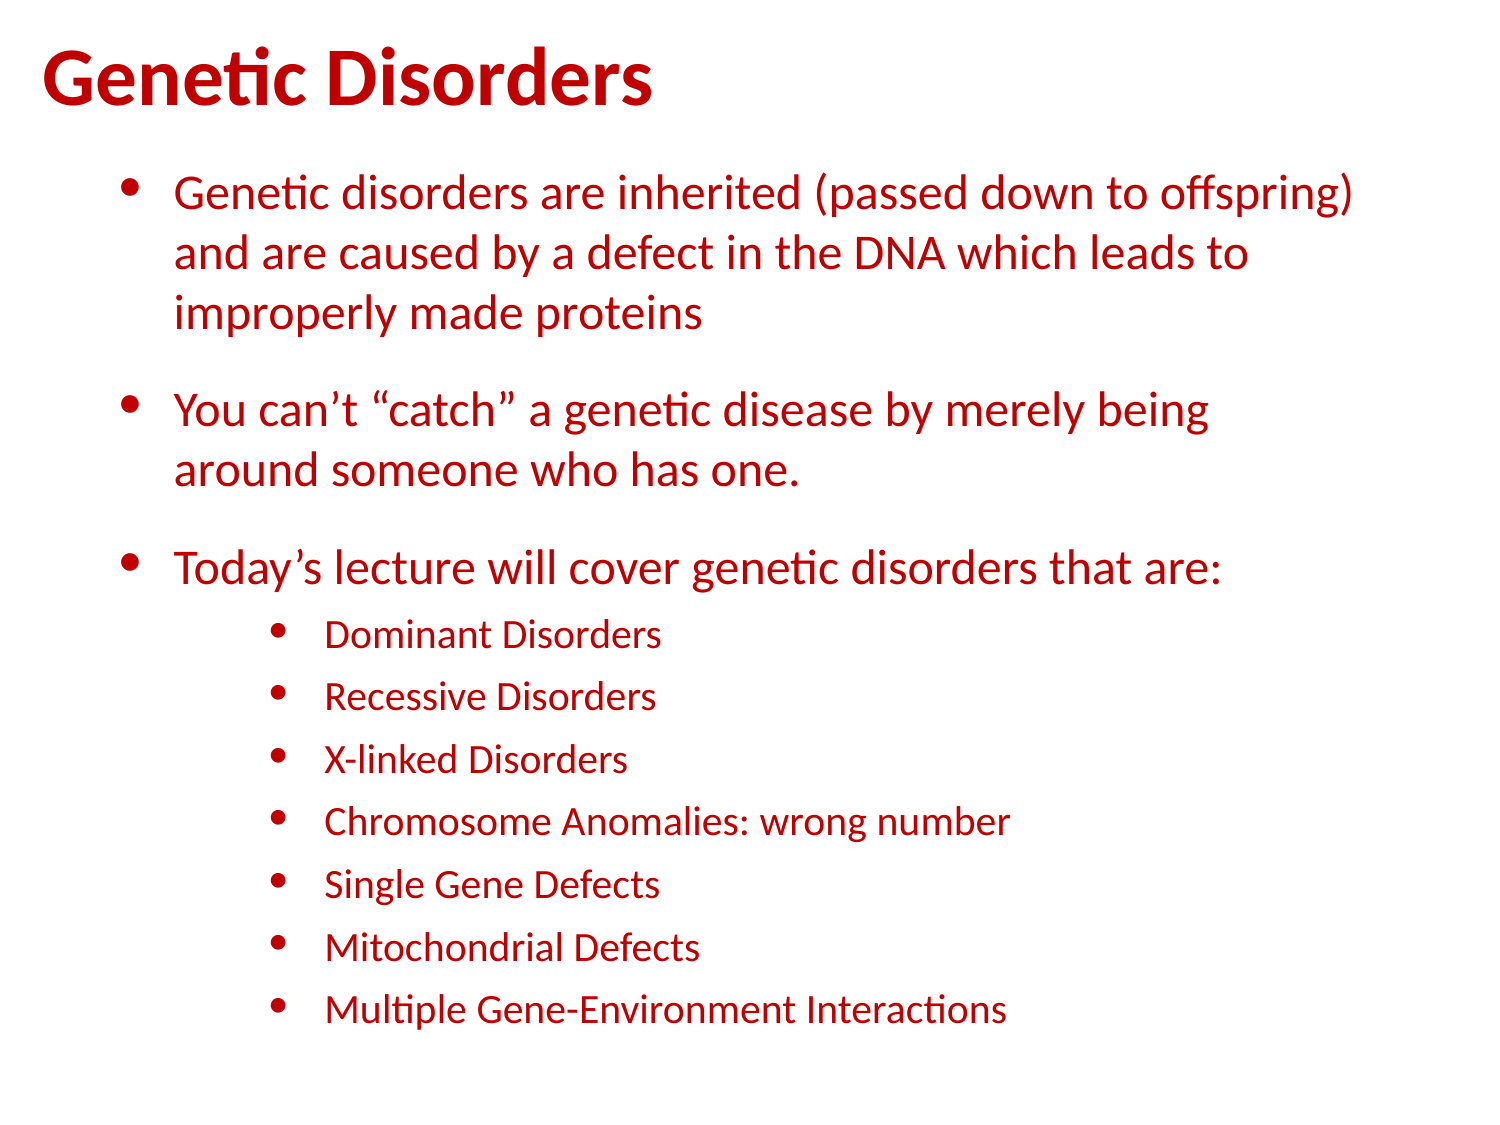

Genetic Disorders
Genetic disorders are inherited (passed down to offspring) and are caused by a defect in the DNA which leads to improperly made proteins
You can’t “catch” a genetic disease by merely being around someone who has one.
Today’s lecture will cover genetic disorders that are:
Dominant Disorders
Recessive Disorders
X-linked Disorders
Chromosome Anomalies: wrong number
Single Gene Defects
Mitochondrial Defects
Multiple Gene-Environment Interactions